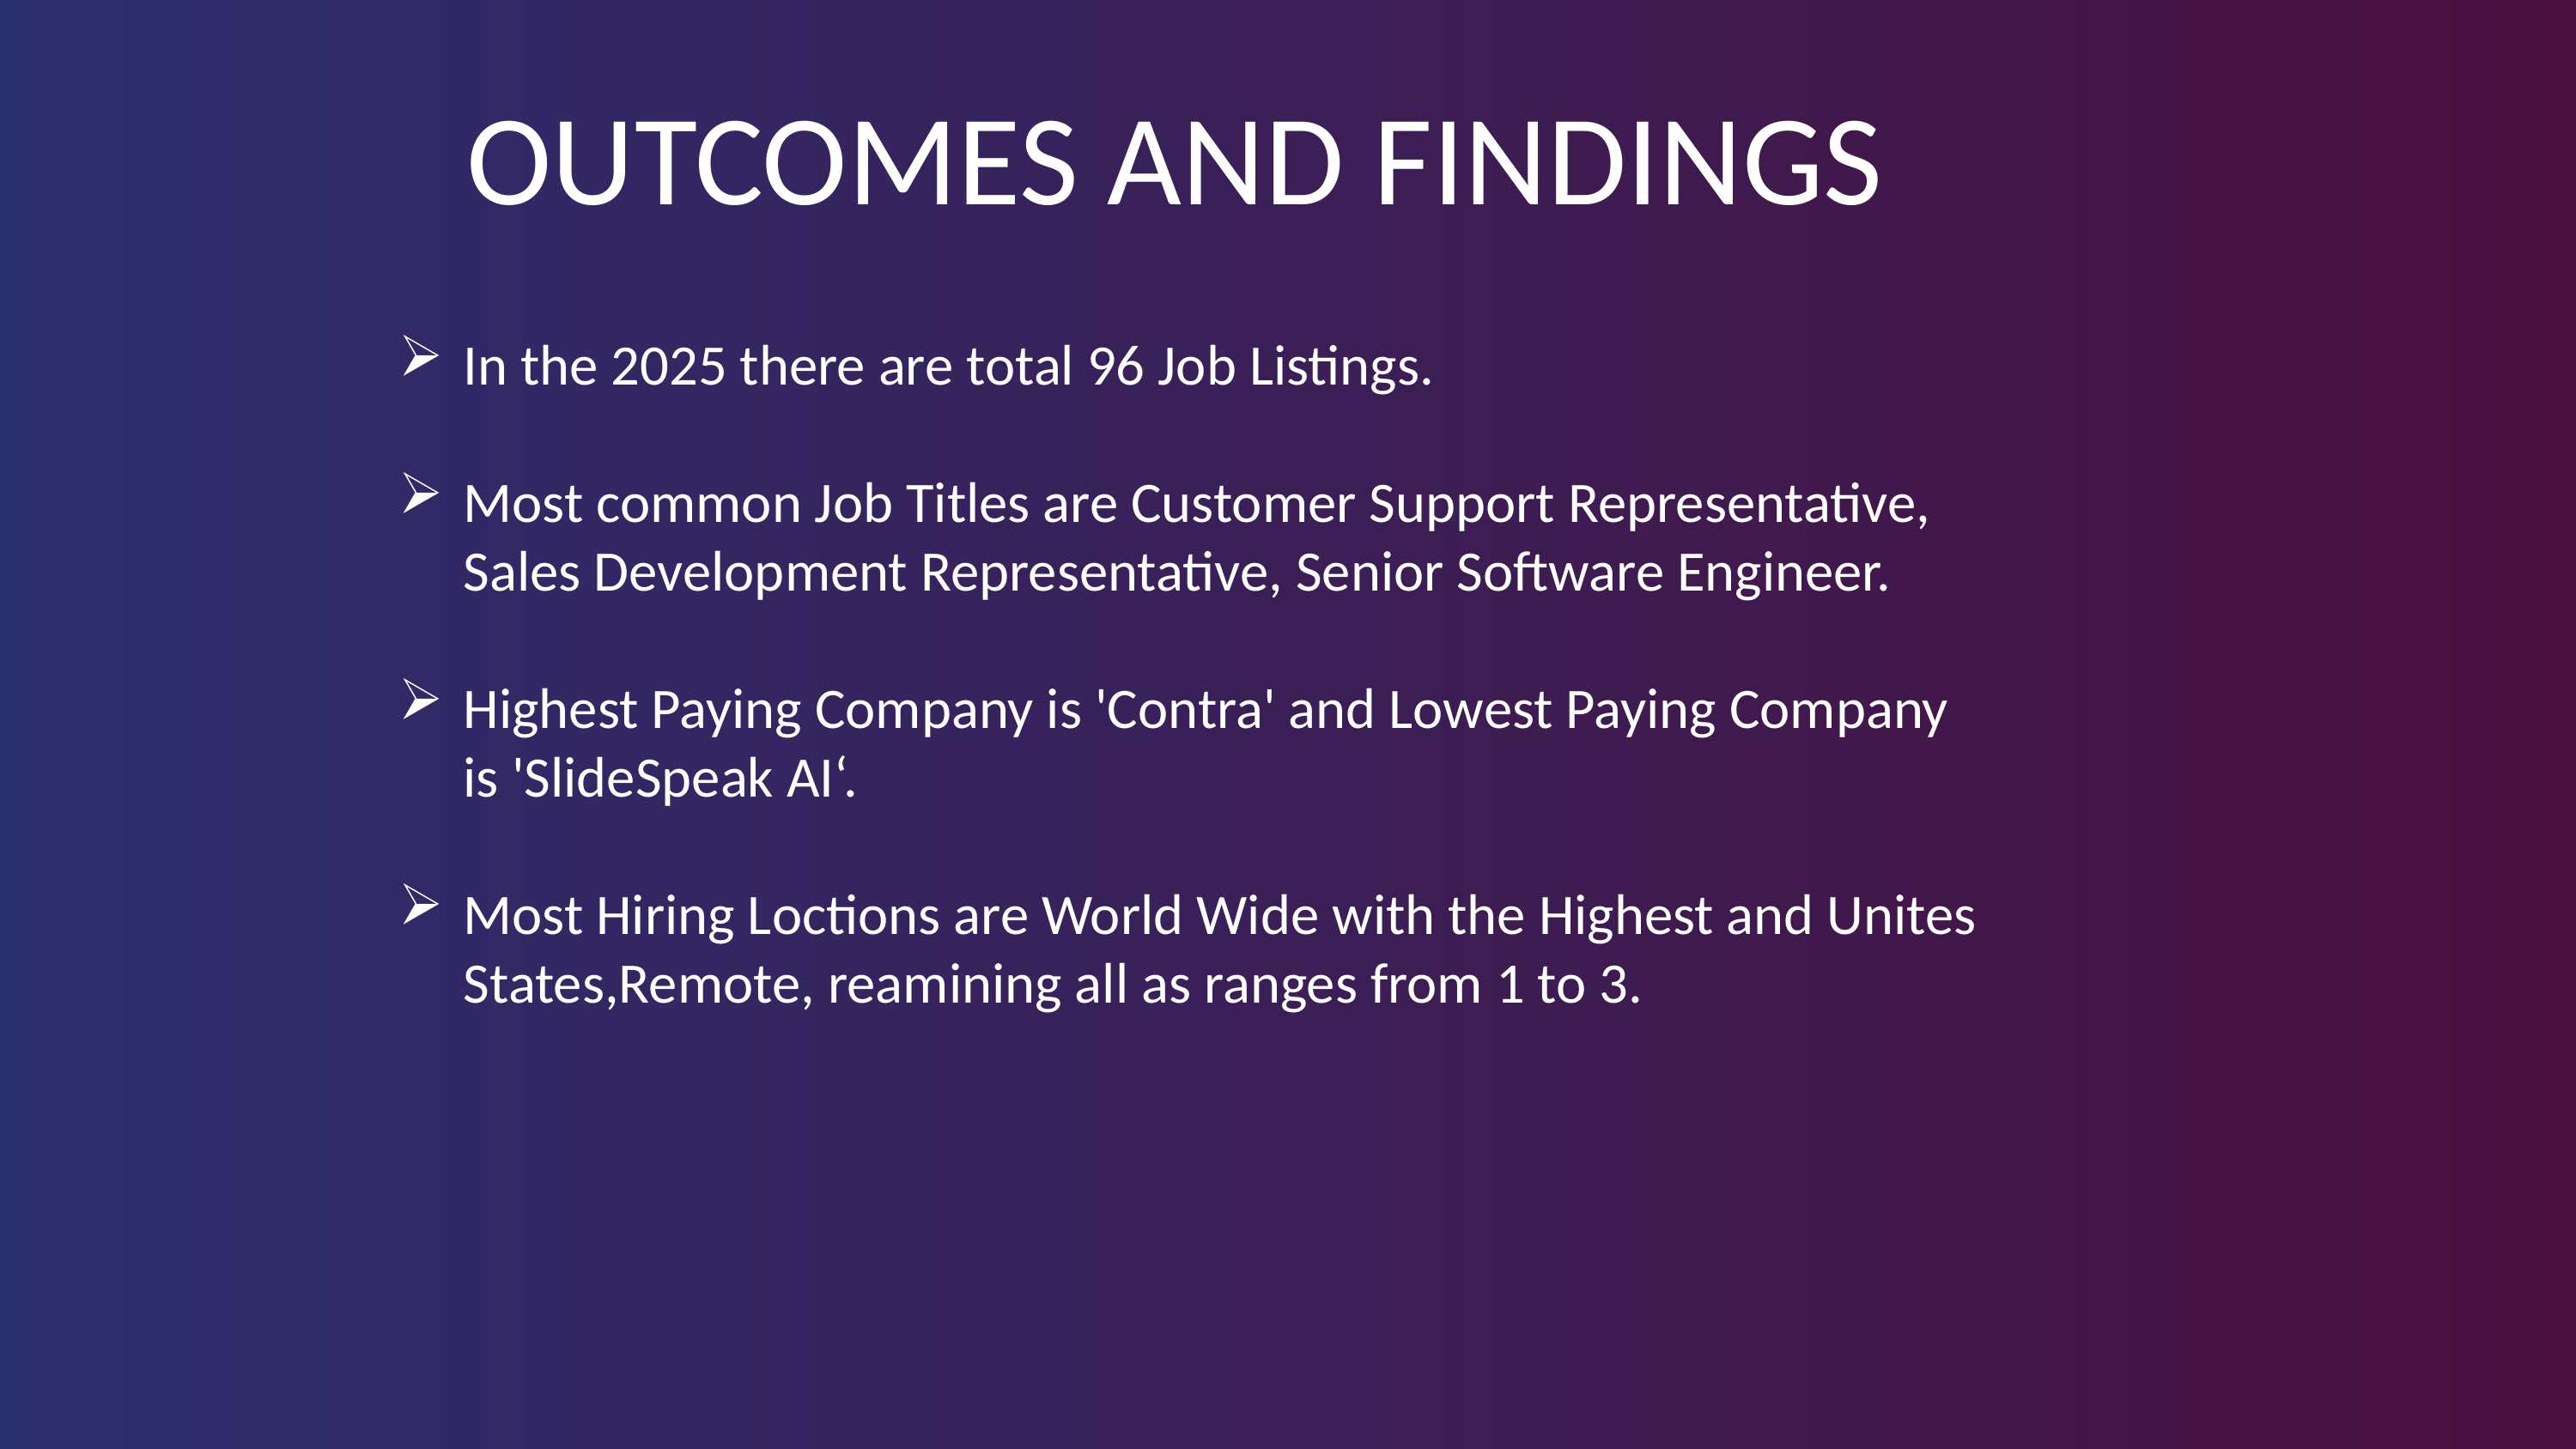

OUTCOMES AND FINDINGS
In the 2025 there are total 96 Job Listings.

Most common Job Titles are Customer Support Representative, Sales Development Representative, Senior Software Engineer.

Highest Paying Company is 'Contra' and Lowest Paying Company is 'SlideSpeak AI‘.

Most Hiring Loctions are World Wide with the Highest and Unites States,Remote, reamining all as ranges from 1 to 3.